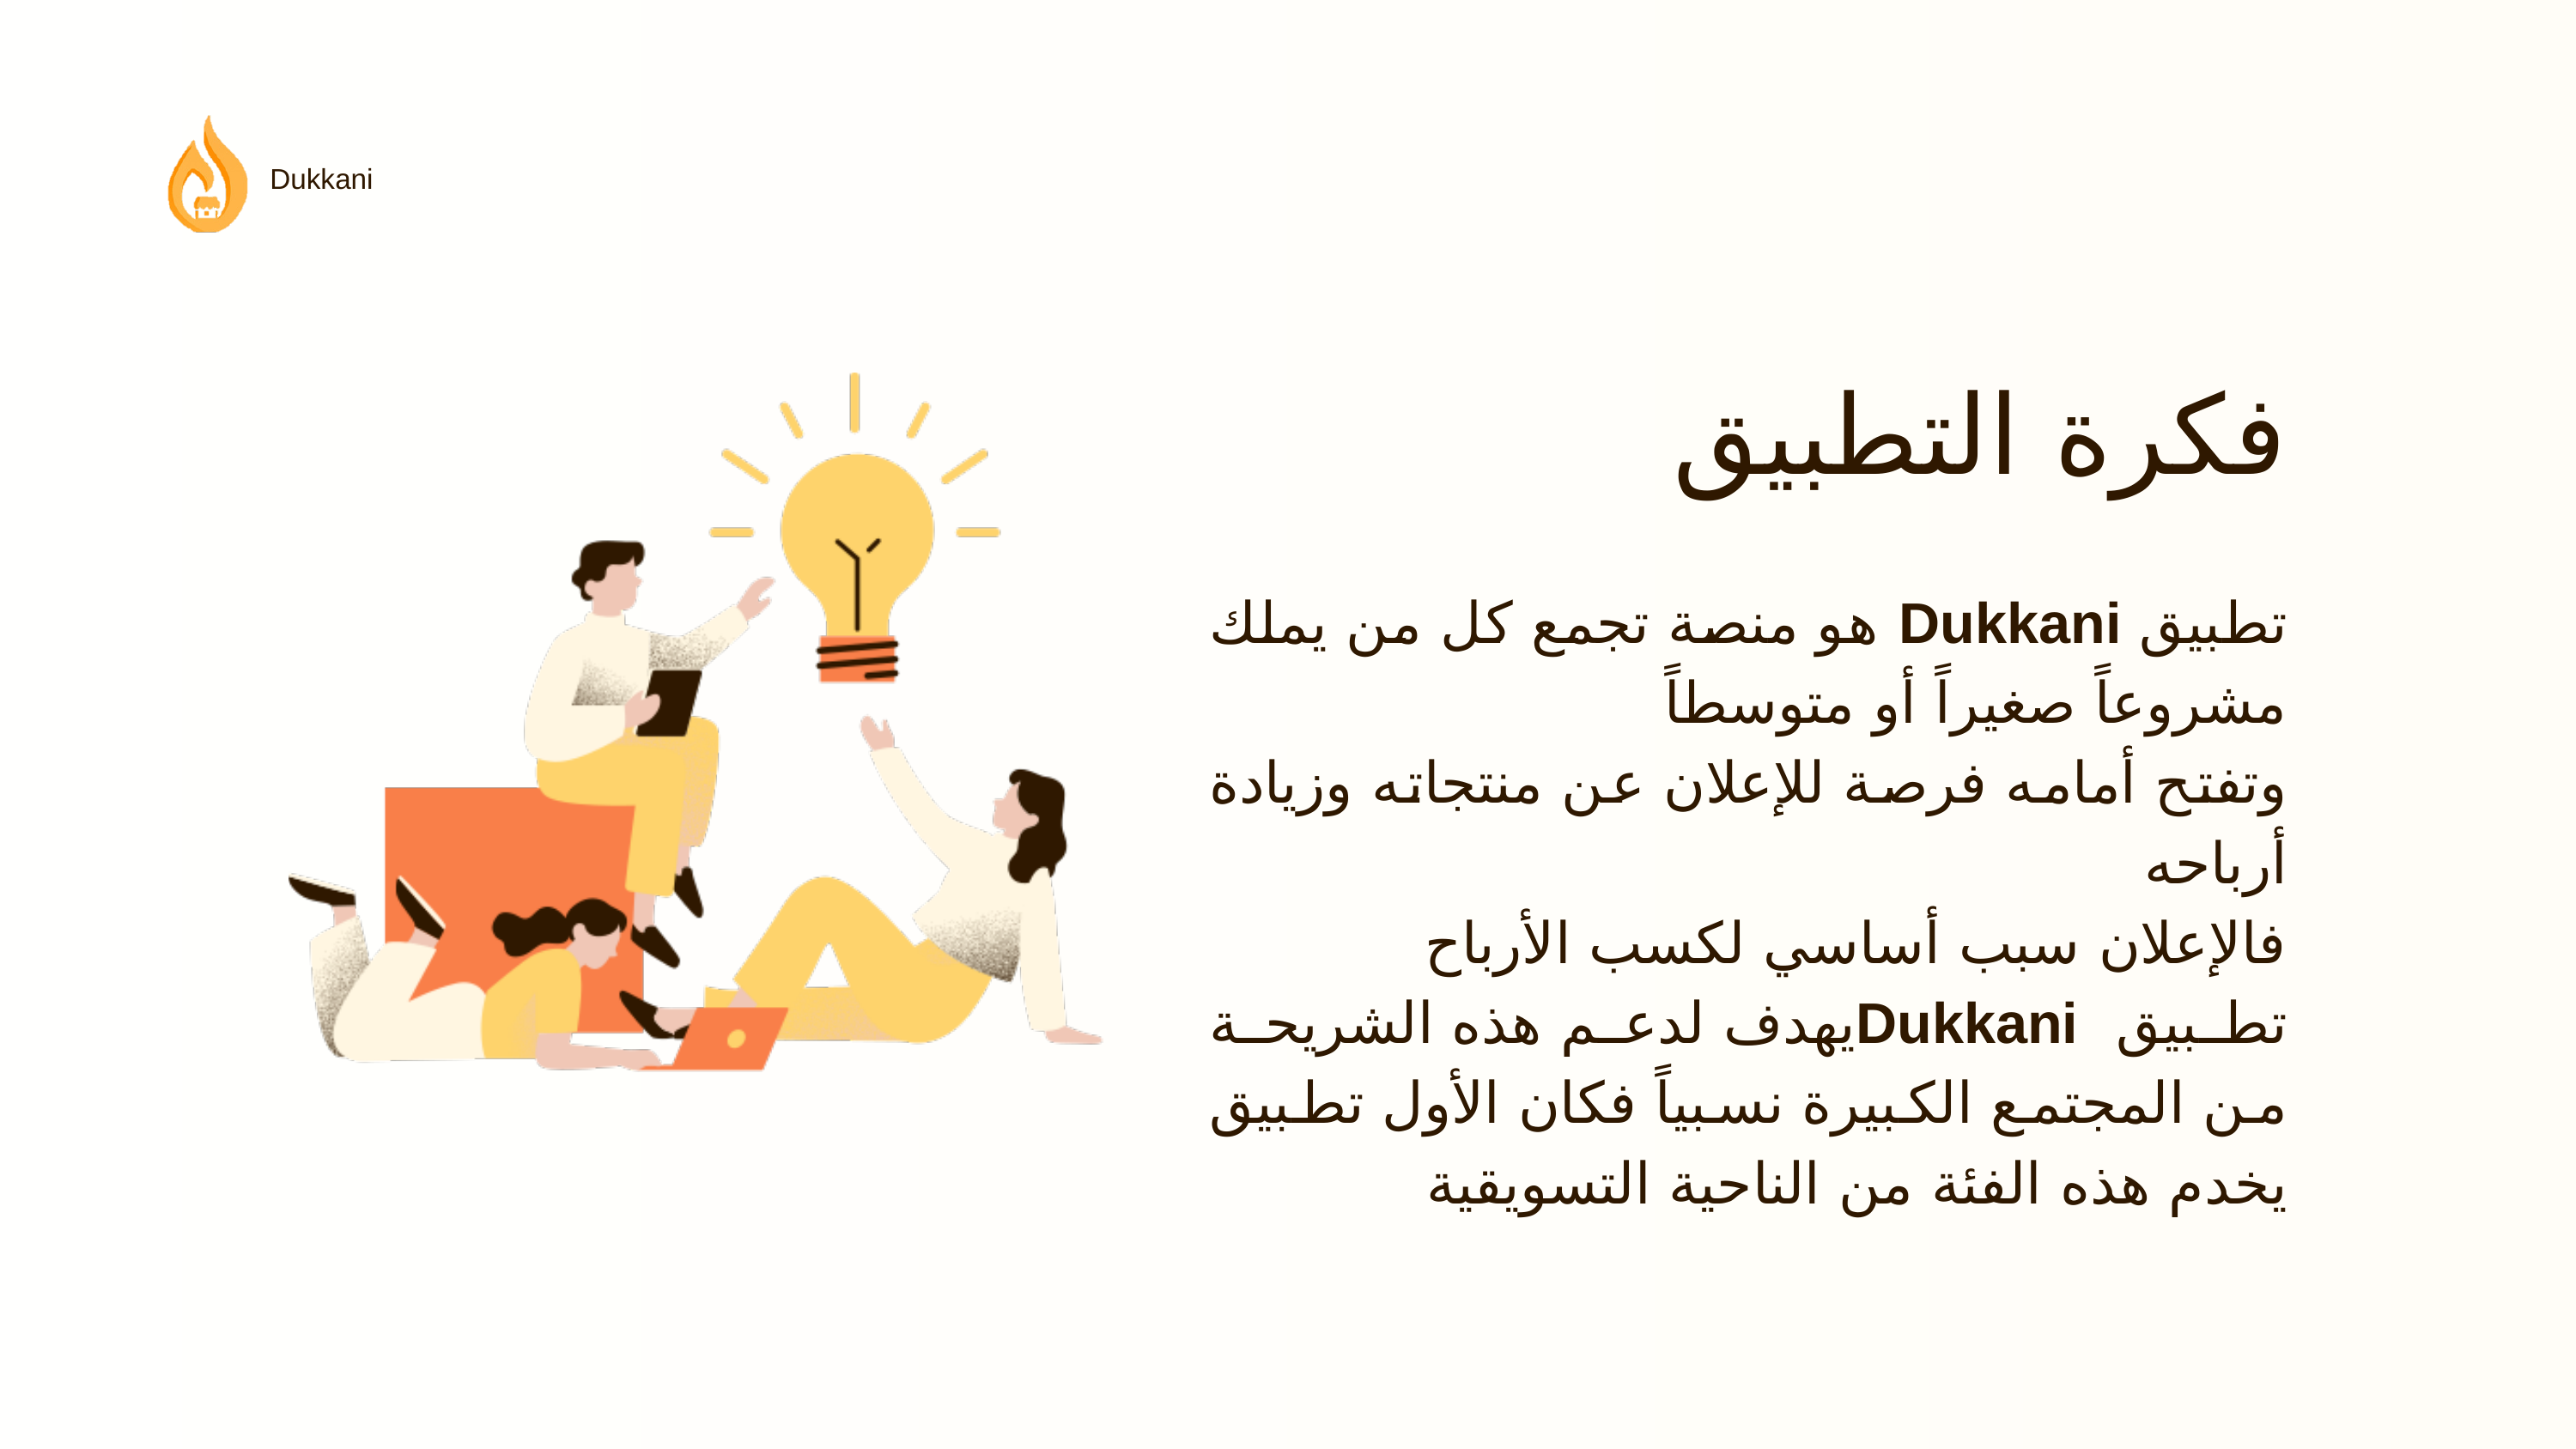

Dukkani

فكرة التطبيق
تطبيق ﻿Dukkani ﻿هو منصة تجمع كل من يملك مشروعاً صغيراً أو متوسطاً
وتفتح أمامه فرصة للإعلان عن منتجاته وزيادة أرباحه
﻿فالإعلان سبب أساسي لكسب الأرباح
﻿تطبيق  Dukkaniيهدف لدعم هذه الشريحة من المجتمع الكبيرة نسبياً فكان الأول تطبيق يخدم هذه الفئة من الناحية التسويقية